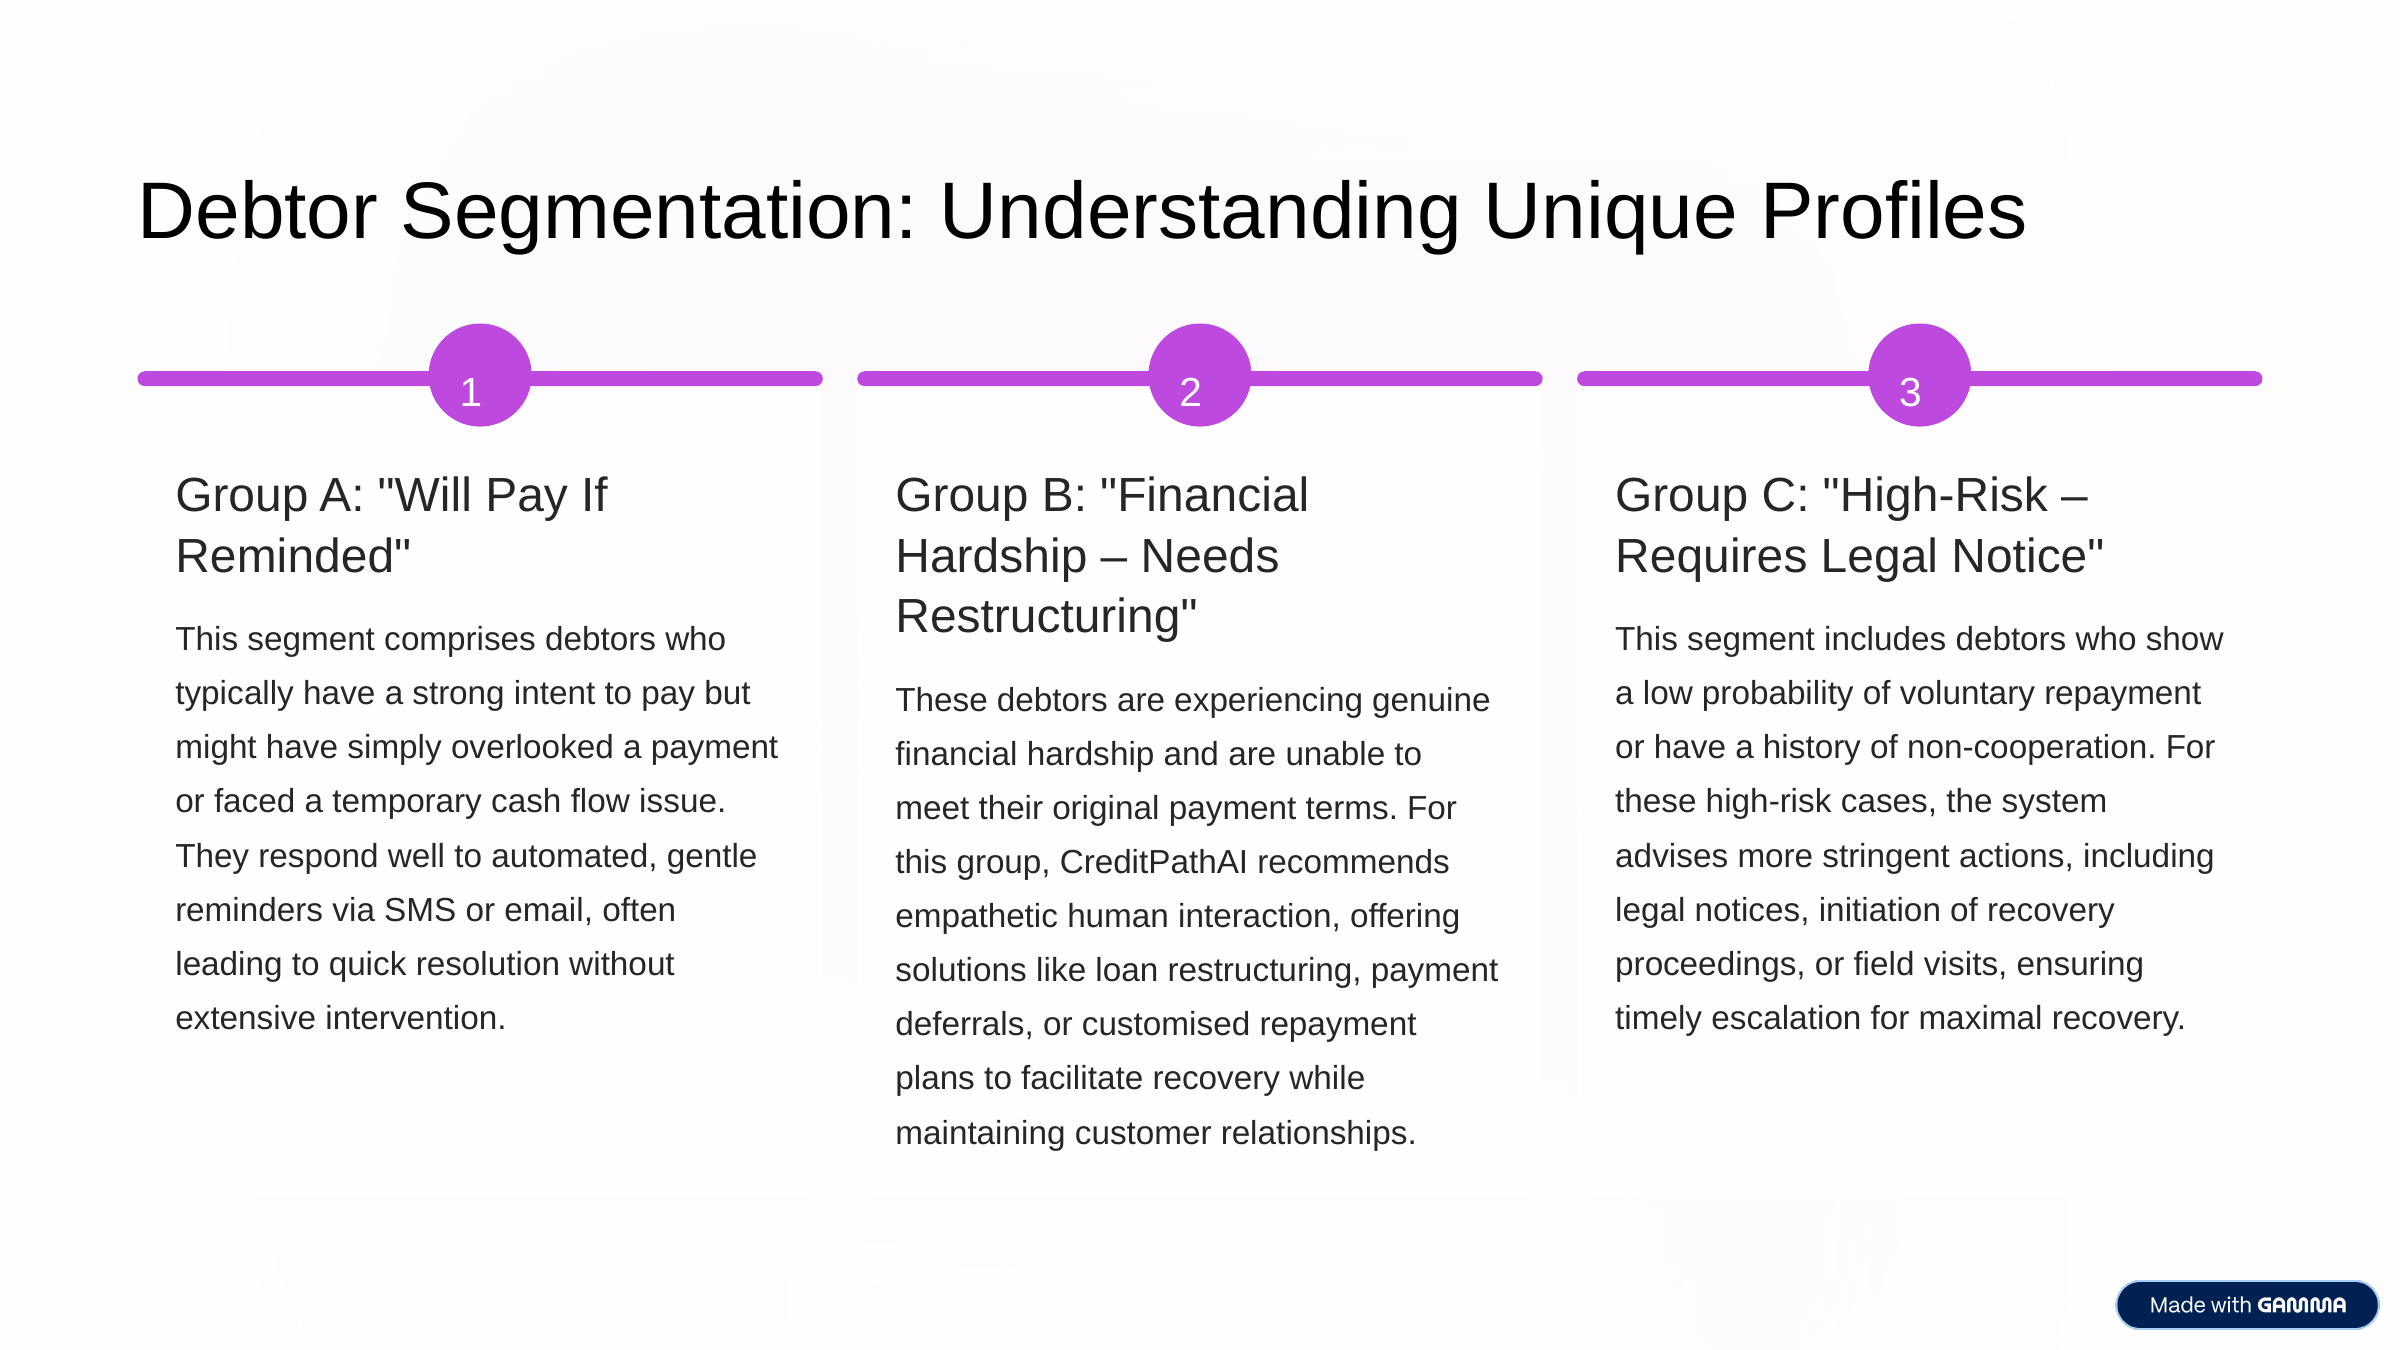

Debtor Segmentation: Understanding Unique Profiles

1
2
3

Group A: "Will Pay If Reminded"
Group B: "Financial Hardship – Needs Restructuring"
Group C: "High-Risk – Requires Legal Notice"
This segment comprises debtors who typically have a strong intent to pay but might have simply overlooked a payment or faced a temporary cash flow issue. They respond well to automated, gentle reminders via SMS or email, often leading to quick resolution without extensive intervention.
This segment includes debtors who show a low probability of voluntary repayment or have a history of non-cooperation. For these high-risk cases, the system advises more stringent actions, including legal notices, initiation of recovery proceedings, or field visits, ensuring timely escalation for maximal recovery.
These debtors are experiencing genuine financial hardship and are unable to meet their original payment terms. For this group, CreditPathAI recommends empathetic human interaction, offering solutions like loan restructuring, payment deferrals, or customised repayment plans to facilitate recovery while maintaining customer relationships.